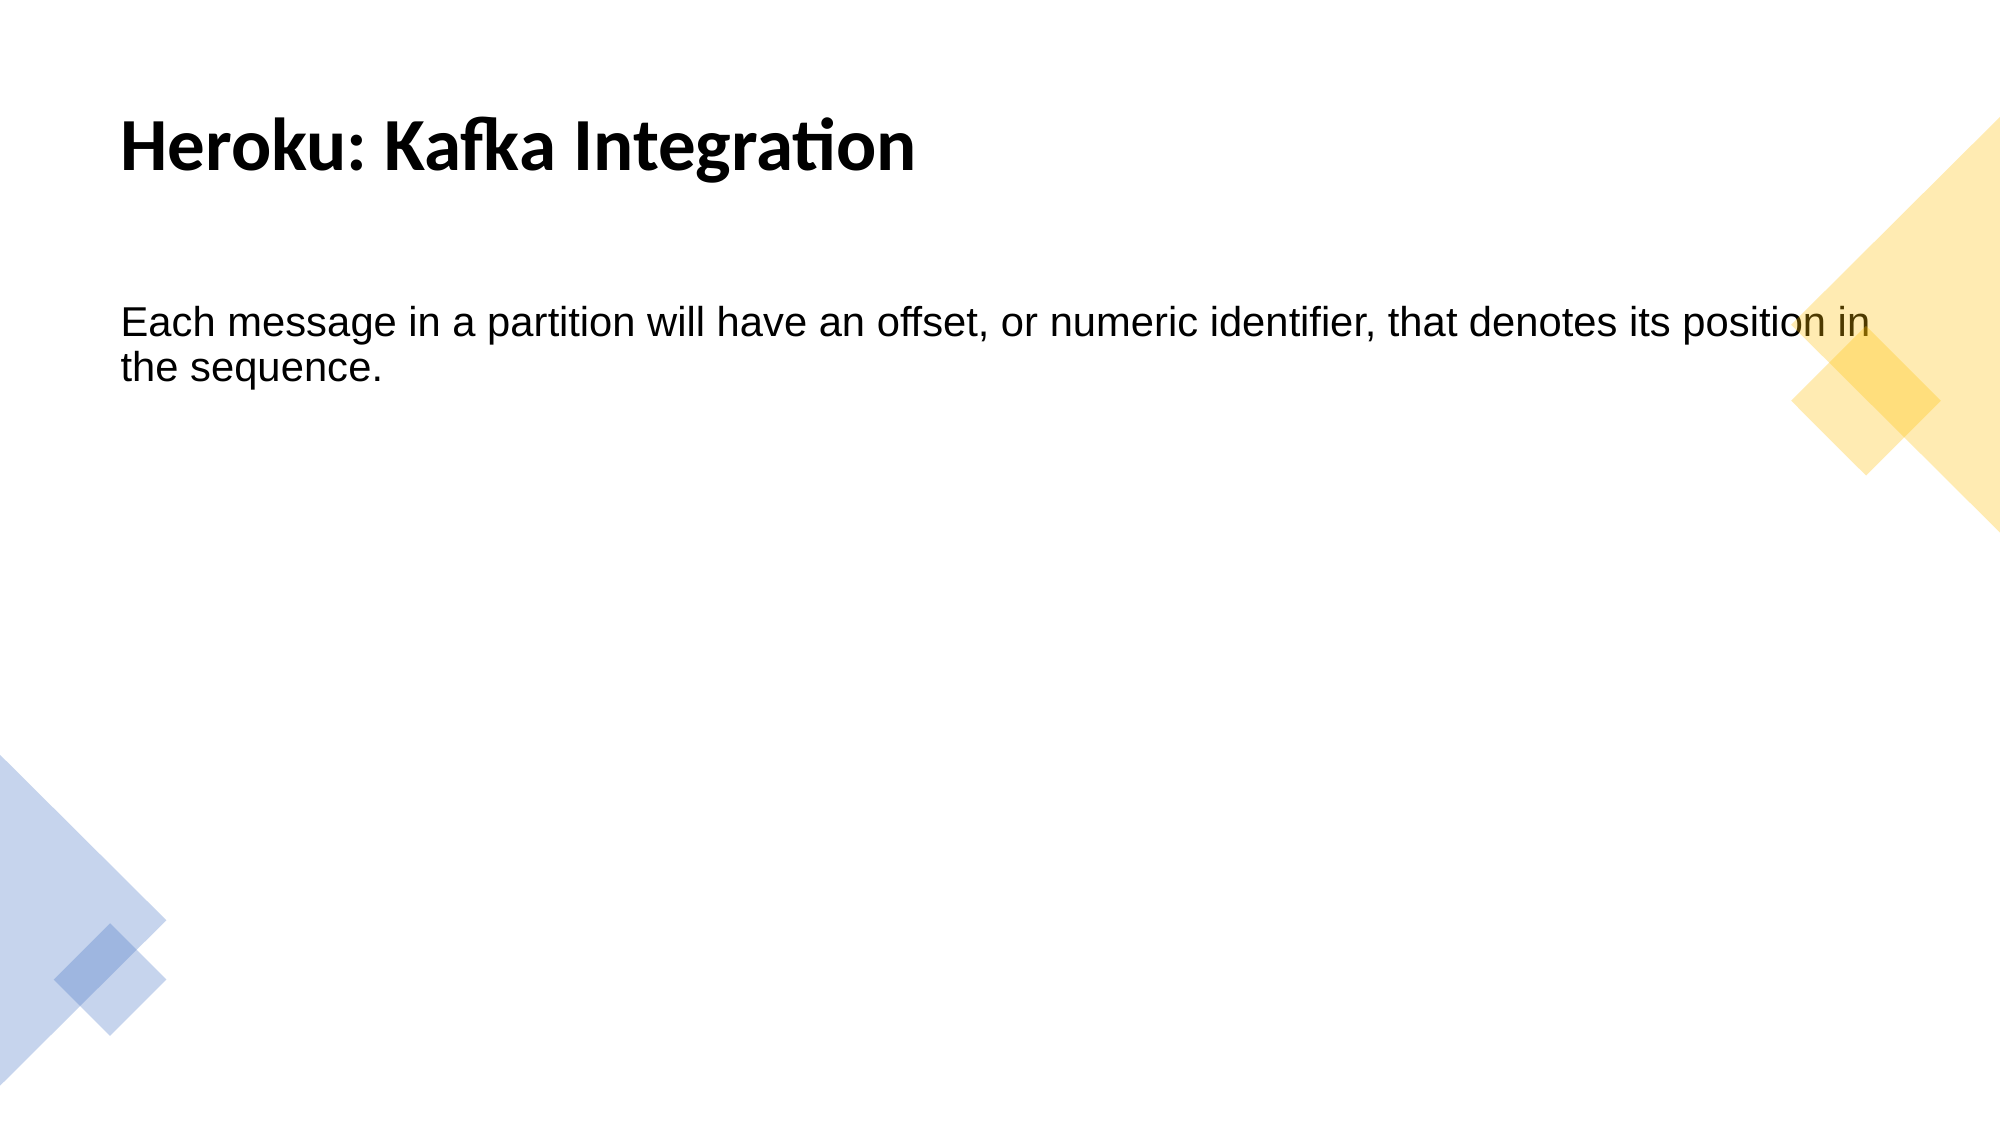

# Heroku: Kafka Integration

Each message in a partition will have an offset, or numeric identifier, that denotes its position in the sequence.